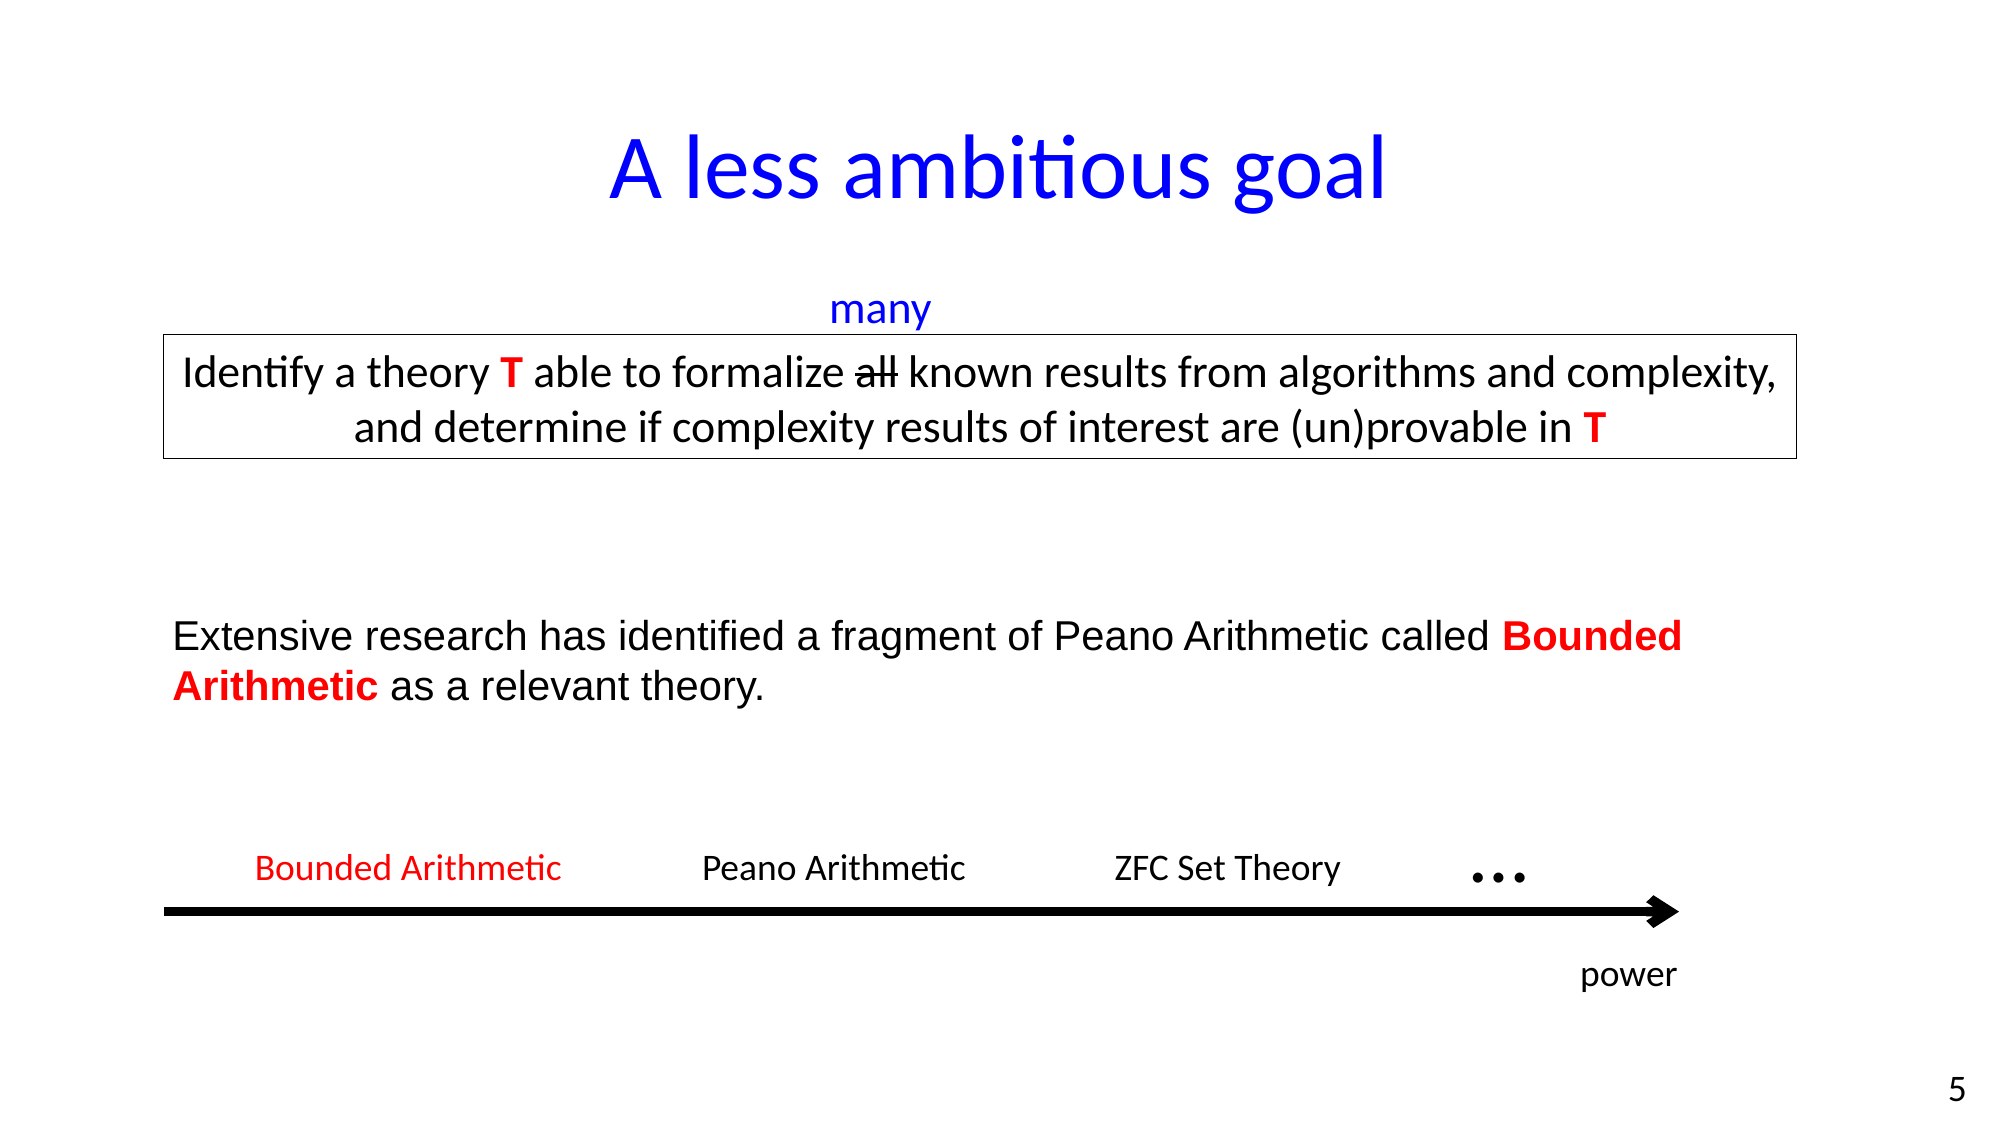

# A less ambitious goal
many
Identify a theory T able to formalize all known results from algorithms and complexity, and determine if complexity results of interest are (un)provable in T
Extensive research has identified a fragment of Peano Arithmetic called Bounded Arithmetic as a relevant theory.
…
Bounded Arithmetic
Peano Arithmetic
ZFC Set Theory
power
5